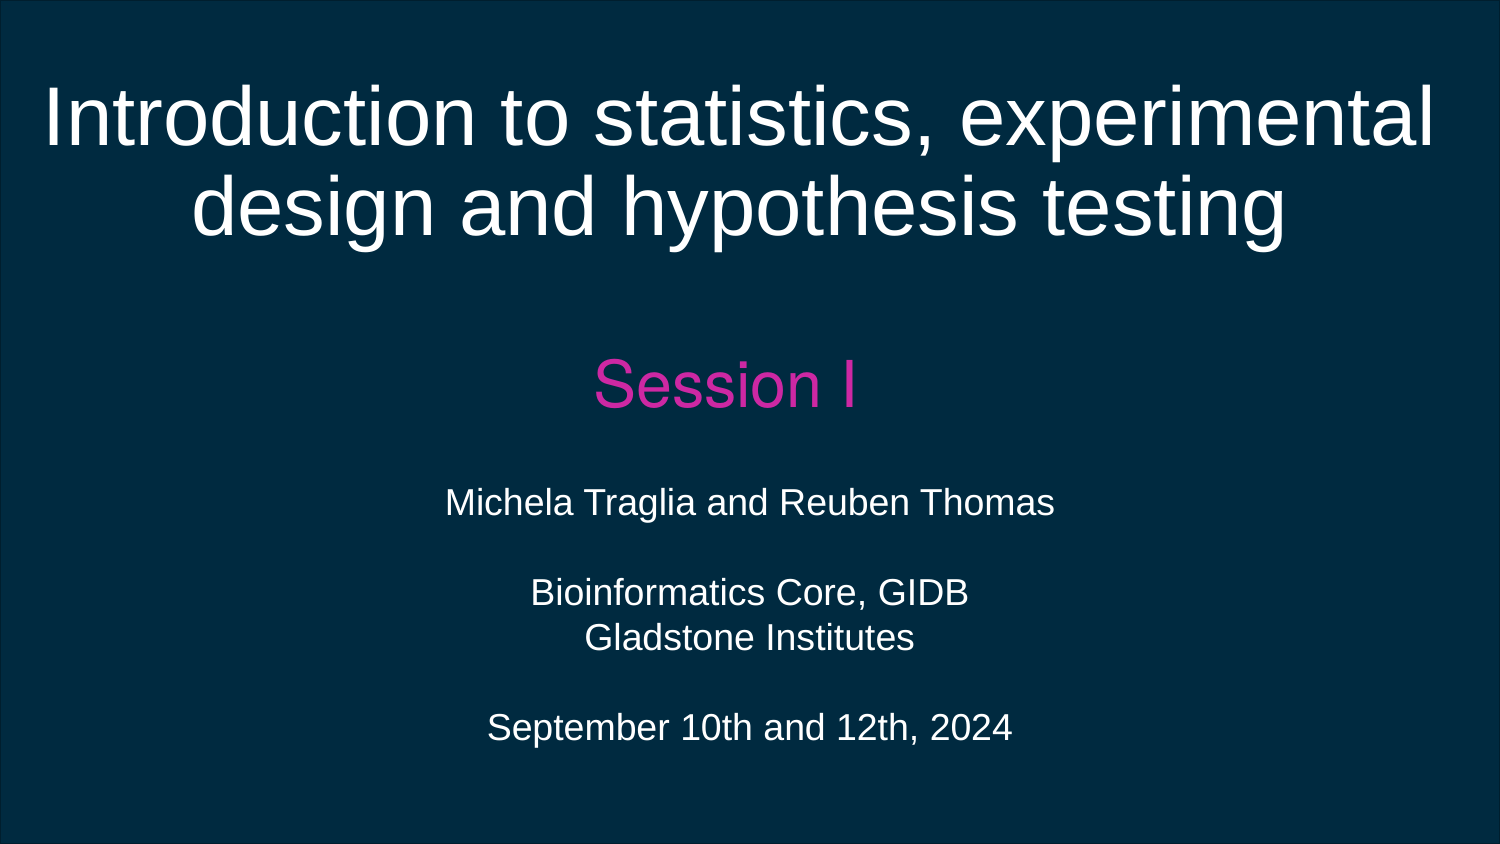

Introduction to statistics, experimental design and hypothesis testing

Session I
Michela Traglia and Reuben Thomas

Bioinformatics Core, GIDB
Gladstone Institutes

September 10th and 12th, 2024